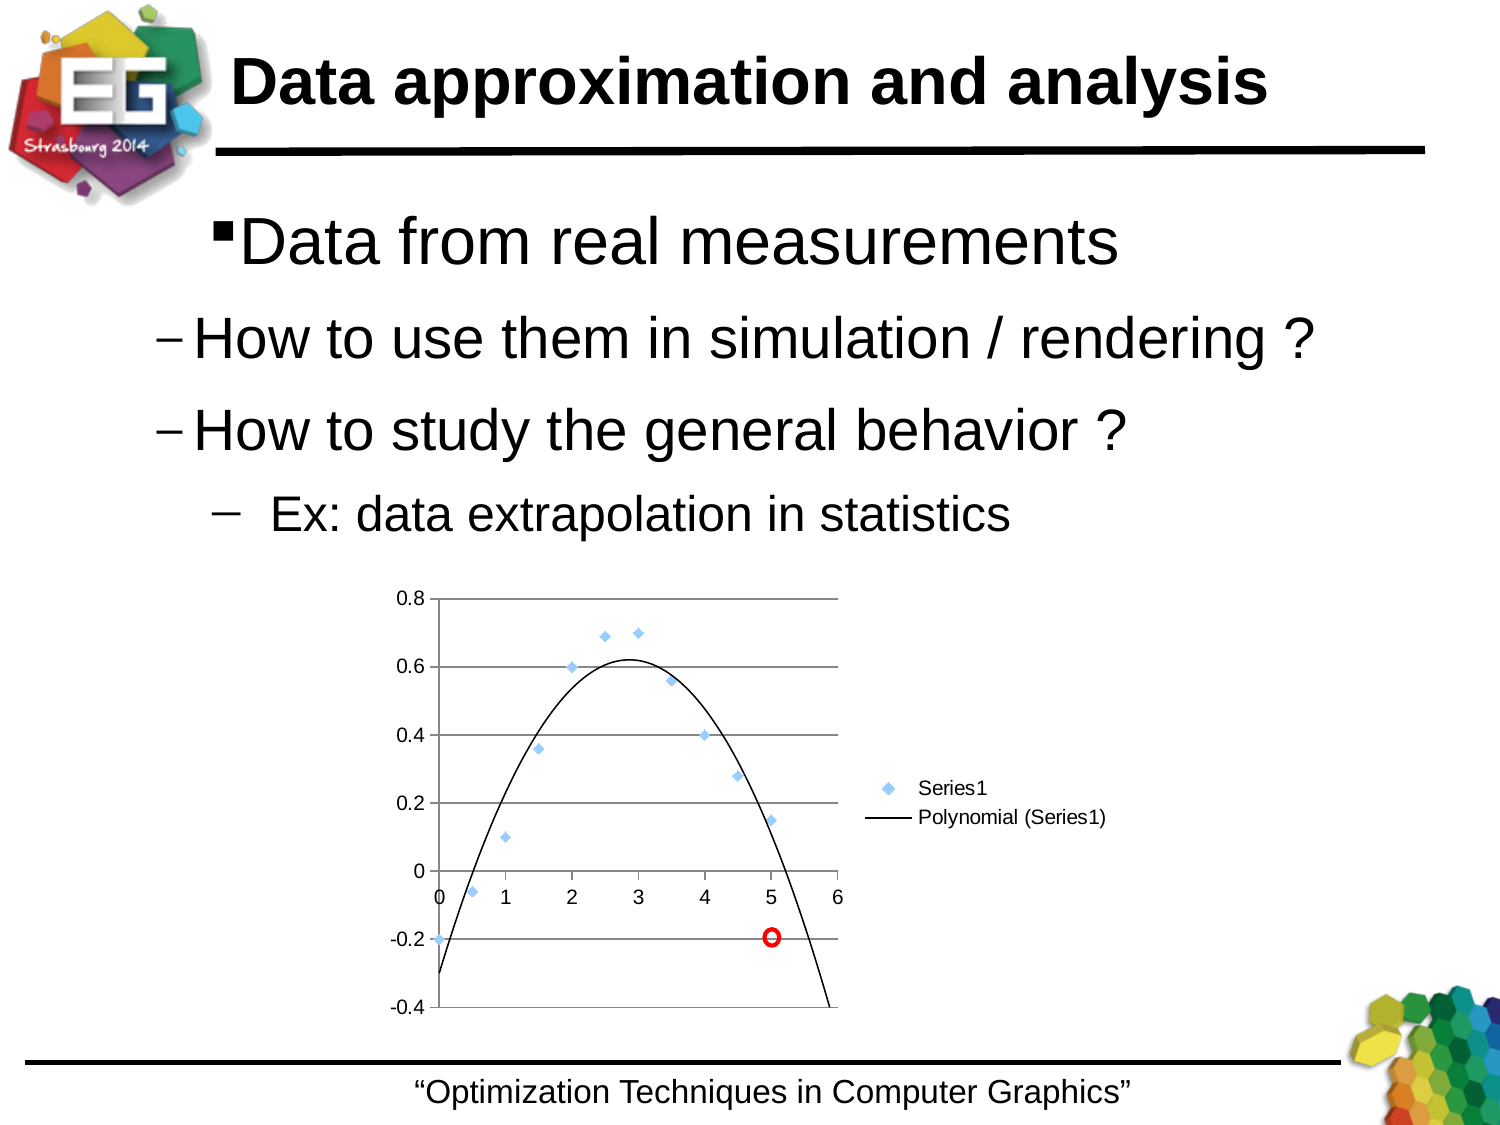

# Data approximation and analysis
Data from real measurements
How to use them in simulation / rendering ?
How to study the general behavior ?
Ex: data extrapolation in statistics

### Chart

| Category |  |
|---|---|